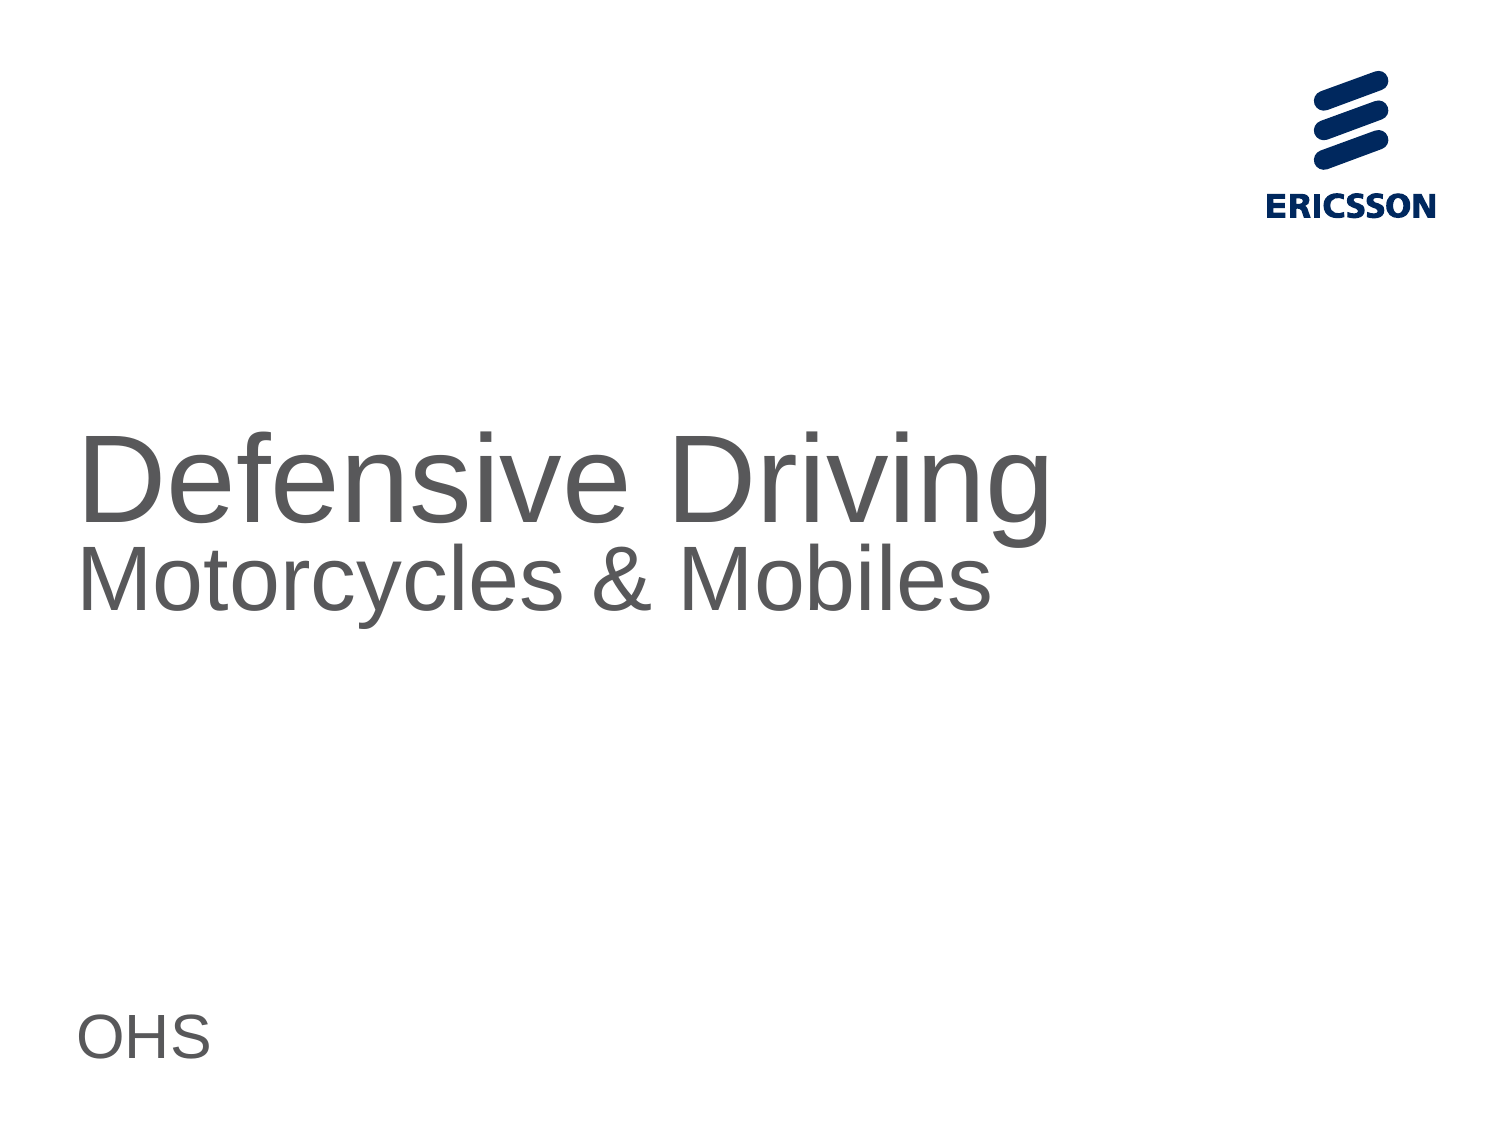

# Defensive Driving Motorcycles & Mobiles
OHS